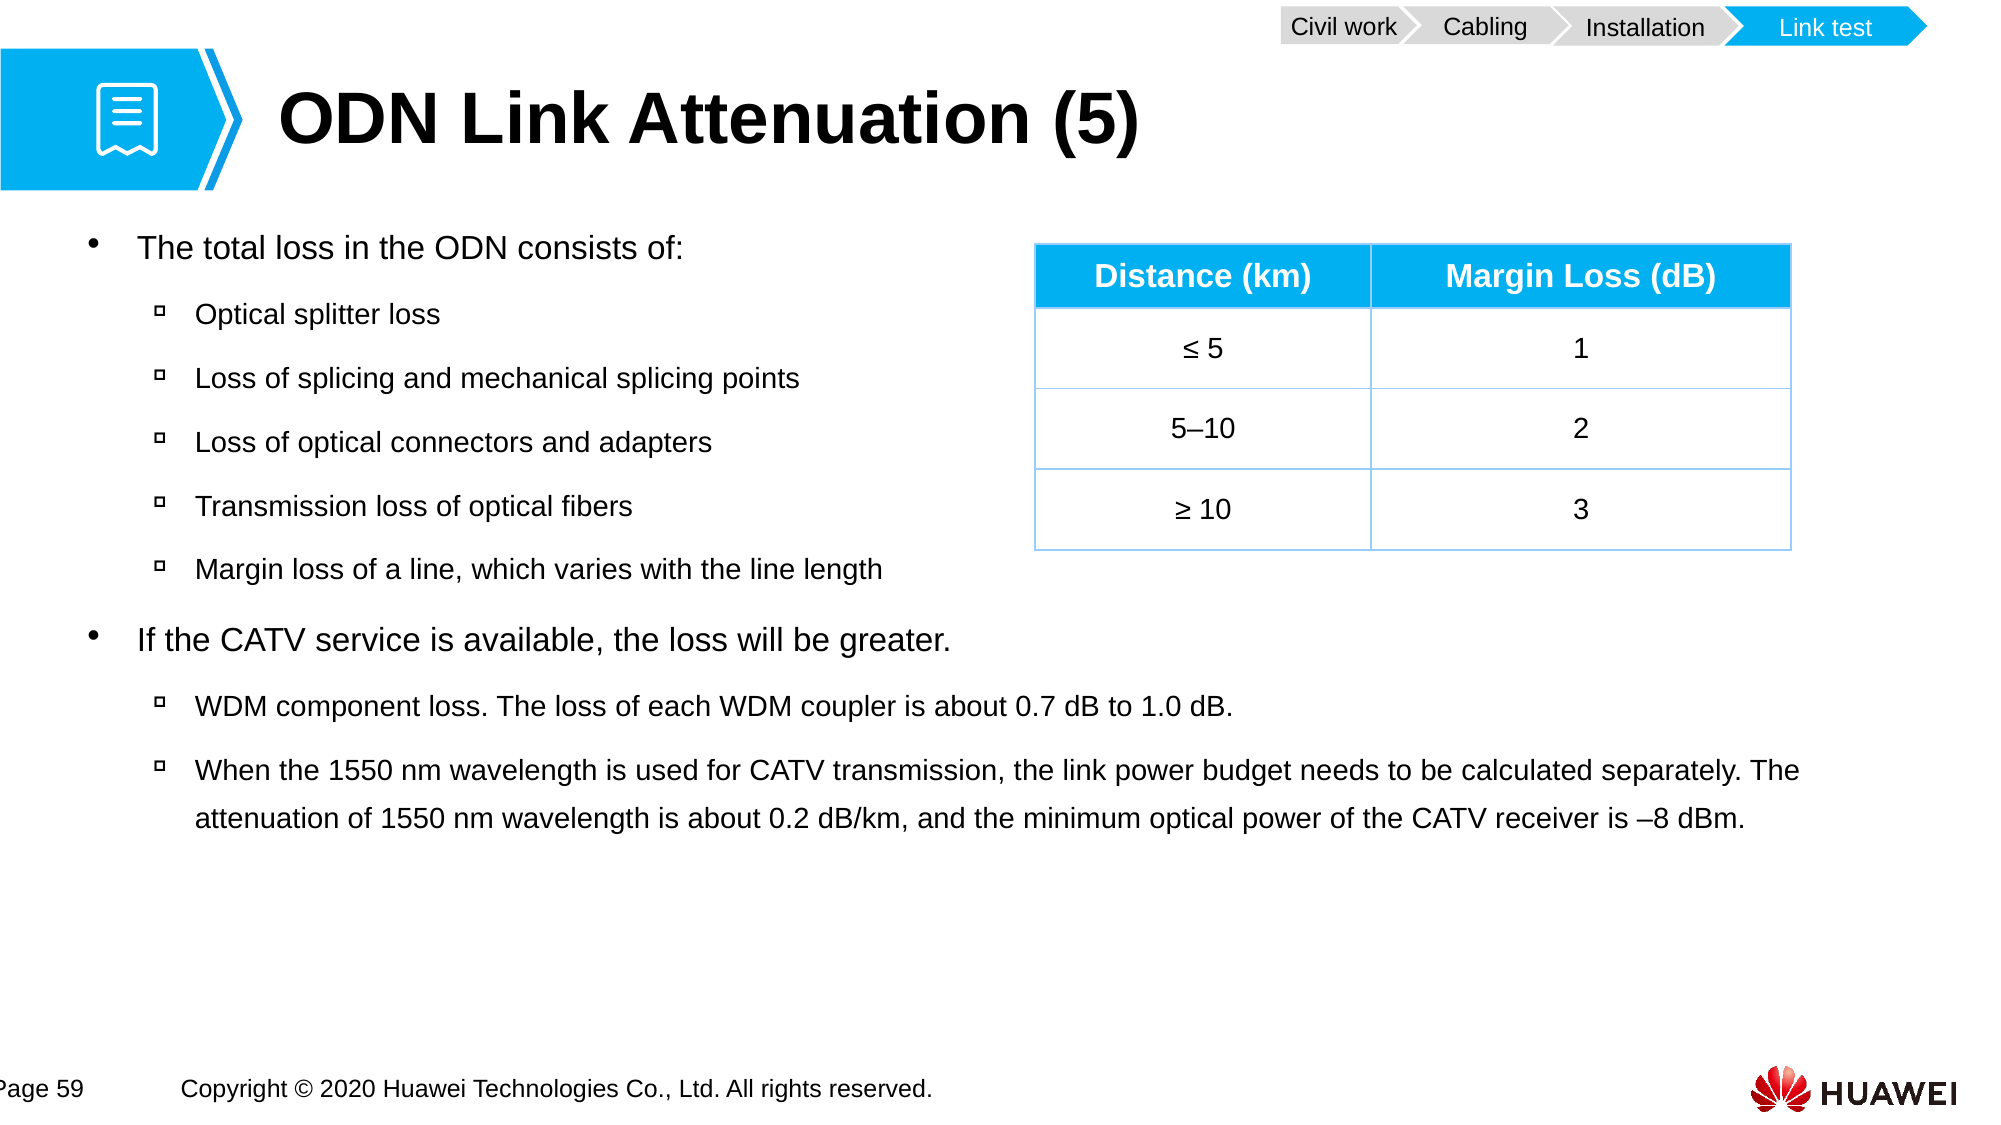

Civil work
Cabling
Installation
Link test
# ODN Link Attenuation (5)
The total loss in the ODN consists of:
Optical splitter loss
Loss of splicing and mechanical splicing points
Loss of optical connectors and adapters
Transmission loss of optical fibers
Margin loss of a line, which varies with the line length
If the CATV service is available, the loss will be greater.
WDM component loss. The loss of each WDM coupler is about 0.7 dB to 1.0 dB.
When the 1550 nm wavelength is used for CATV transmission, the link power budget needs to be calculated separately. The attenuation of 1550 nm wavelength is about 0.2 dB/km, and the minimum optical power of the CATV receiver is –8 dBm.
| Distance (km) | Margin Loss (dB) |
| --- | --- |
| ≤ 5 | 1 |
| 5–10 | 2 |
| ≥ 10 | 3 |